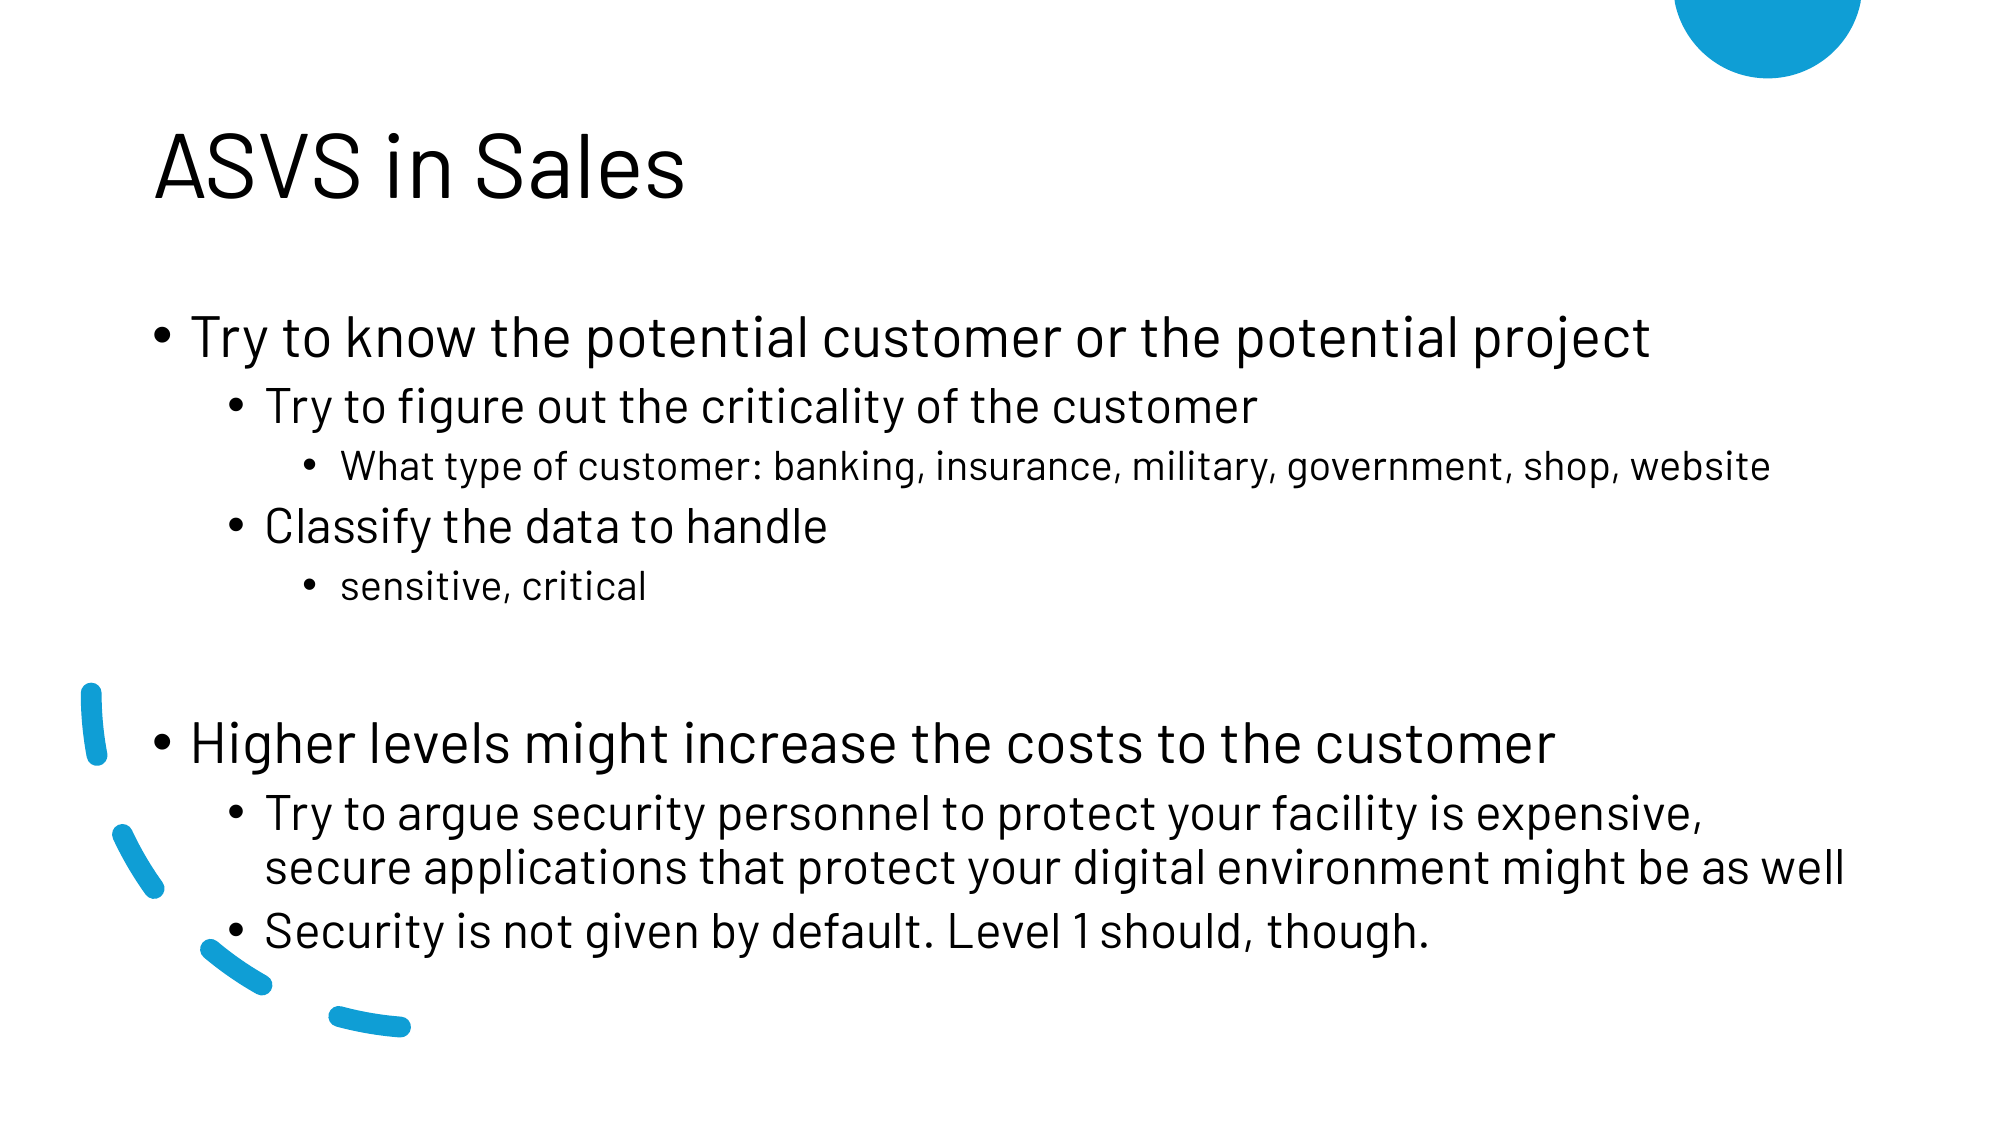

# ASVS in Sales
Try to know the potential customer or the potential project
Try to figure out the criticality of the customer
What type of customer: banking, insurance, military, government, shop, website
Classify the data to handle
sensitive, critical

Higher levels might increase the costs to the customer
Try to argue security personnel to protect your facility is expensive, secure applications that protect your digital environment might be as well
Security is not given by default. Level 1 should, though.